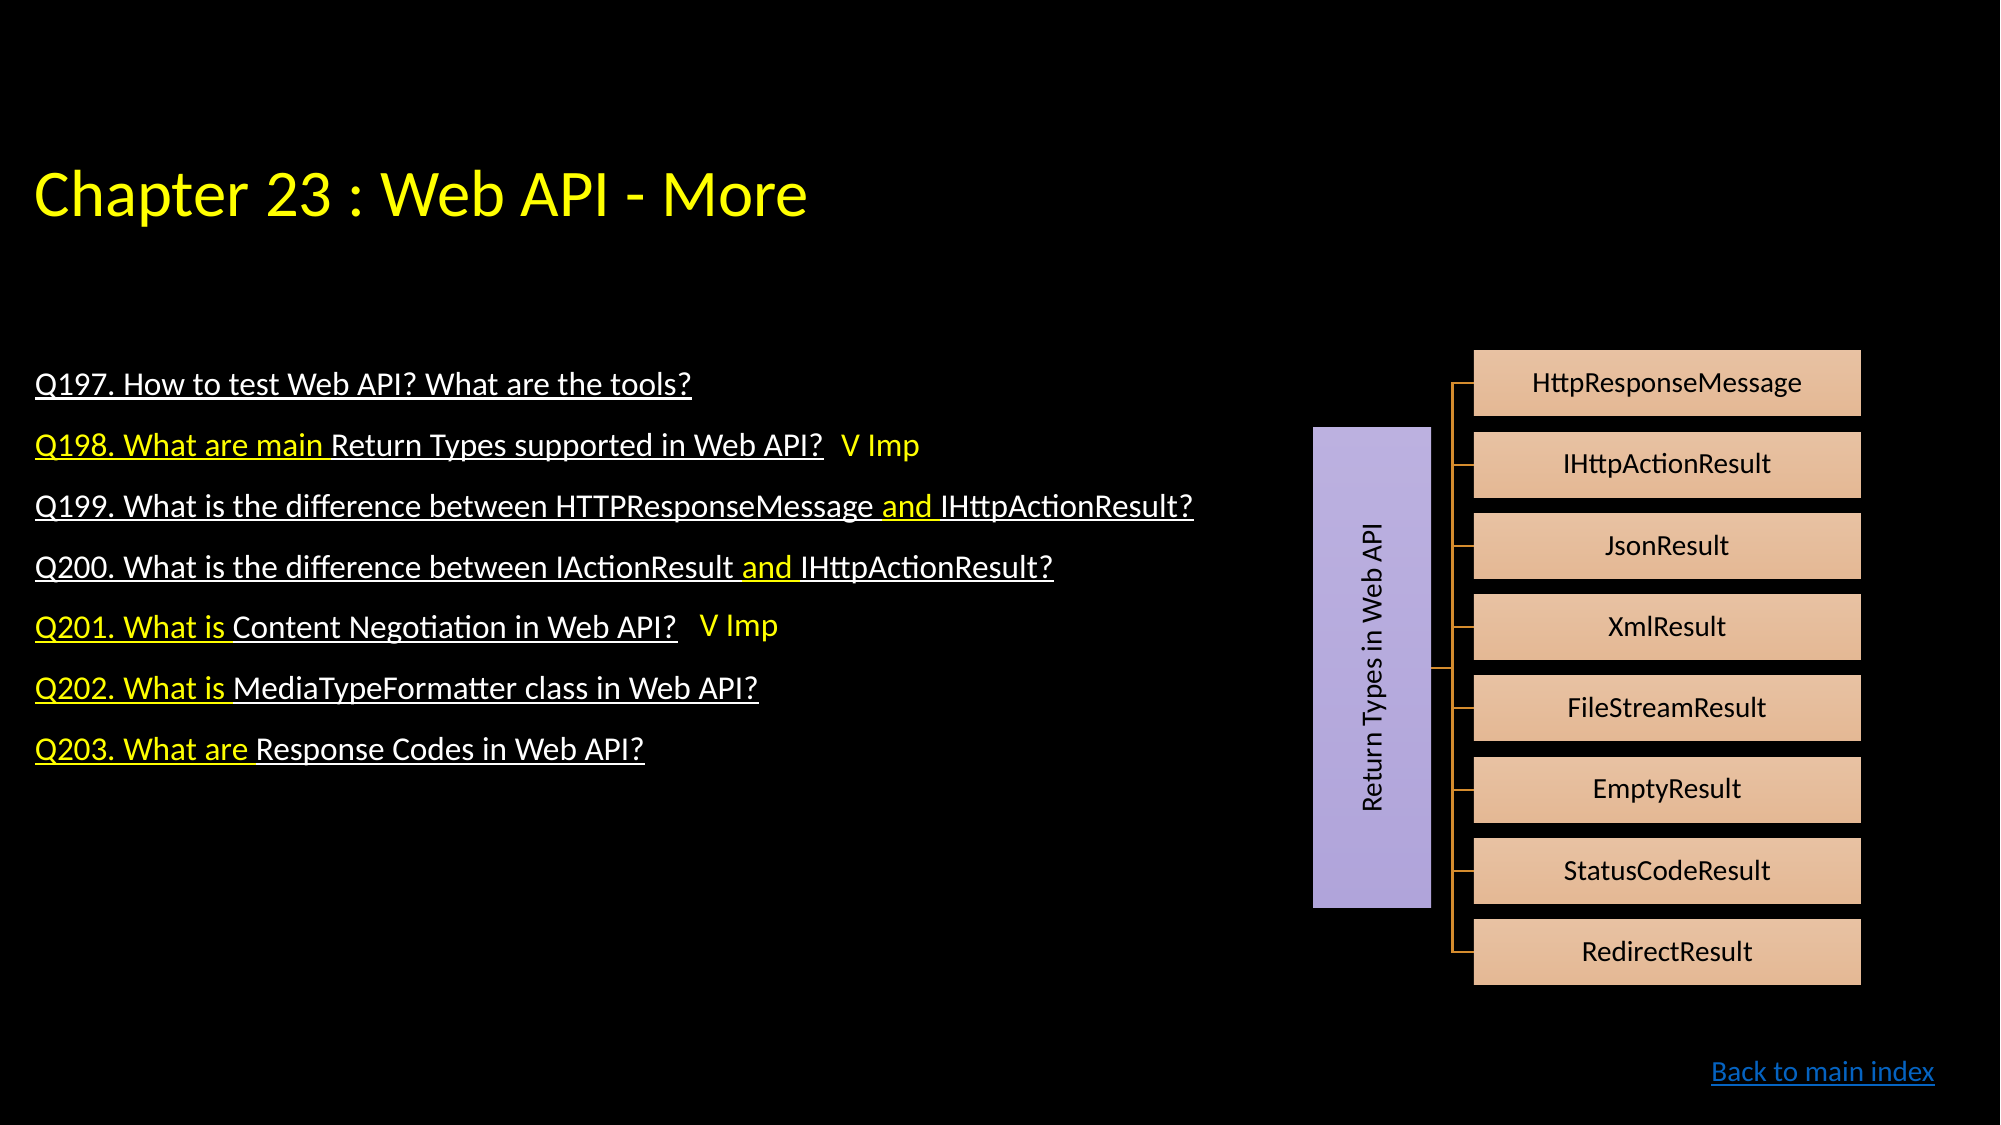

# Chapter 23 : Web API - More

Return Types in Web API
HttpResponseMessage
IHttpActionResult
JsonResult
XmlResult
FileStreamResult
EmptyResult
StatusCodeResult
RedirectResult
Q197. How to test Web API? What are the tools?
Q198. What are main Return Types supported in Web API?
Q199. What is the difference between HTTPResponseMessage and IHttpActionResult?
Q200. What is the difference between IActionResult and IHttpActionResult?
Q201. What is Content Negotiation in Web API?
Q202. What is MediaTypeFormatter class in Web API?
Q203. What are Response Codes in Web API?
V Imp
V Imp
Back to main index